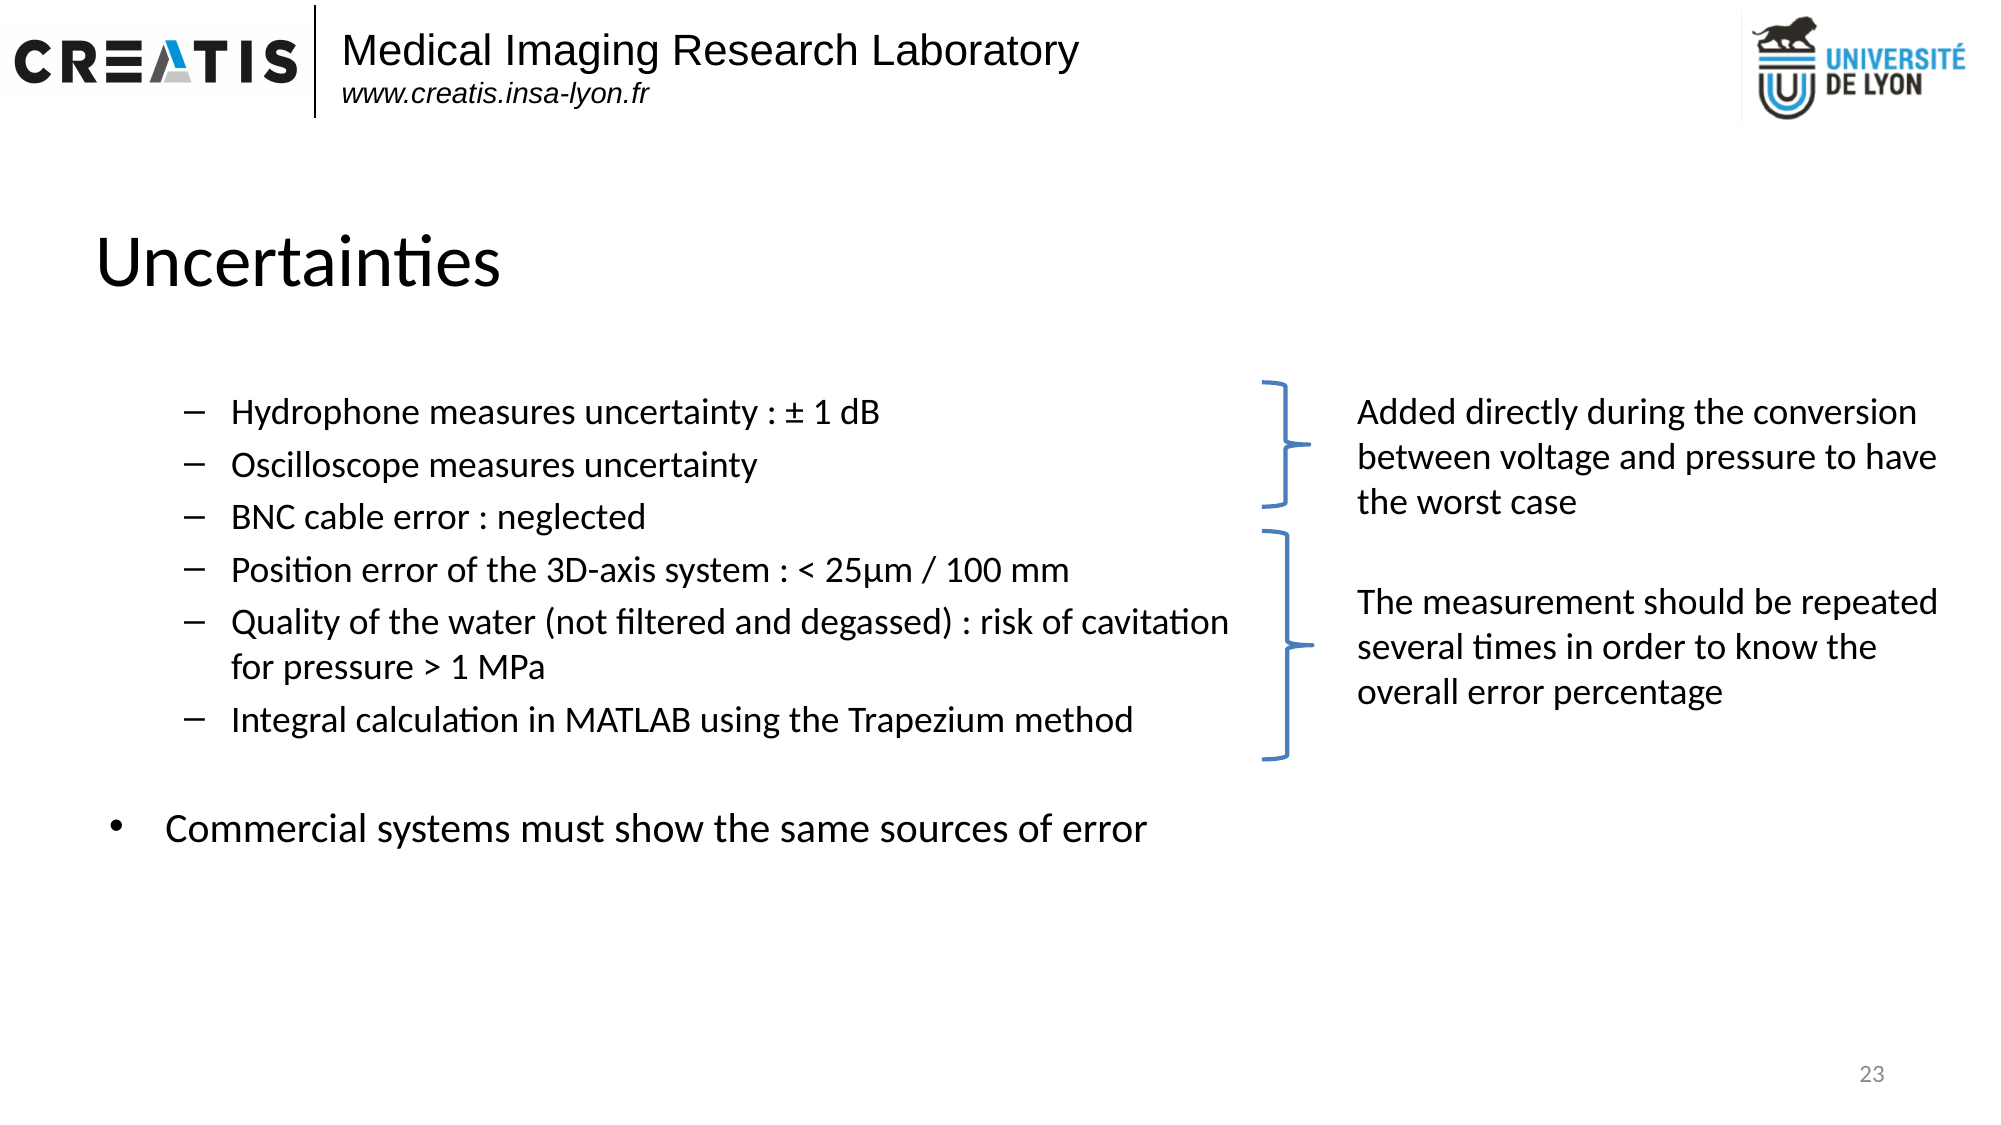

Uncertainties
Hydrophone measures uncertainty : ± 1 dB
Oscilloscope measures uncertainty
BNC cable error : neglected
Position error of the 3D-axis system : < 25μm / 100 mm
Quality of the water (not filtered and degassed) : risk of cavitation for pressure > 1 MPa
Integral calculation in MATLAB using the Trapezium method

Commercial systems must show the same sources of error

Added directly during the conversion between voltage and pressure to have the worst case

The measurement should be repeated several times in order to know the overall error percentage
23